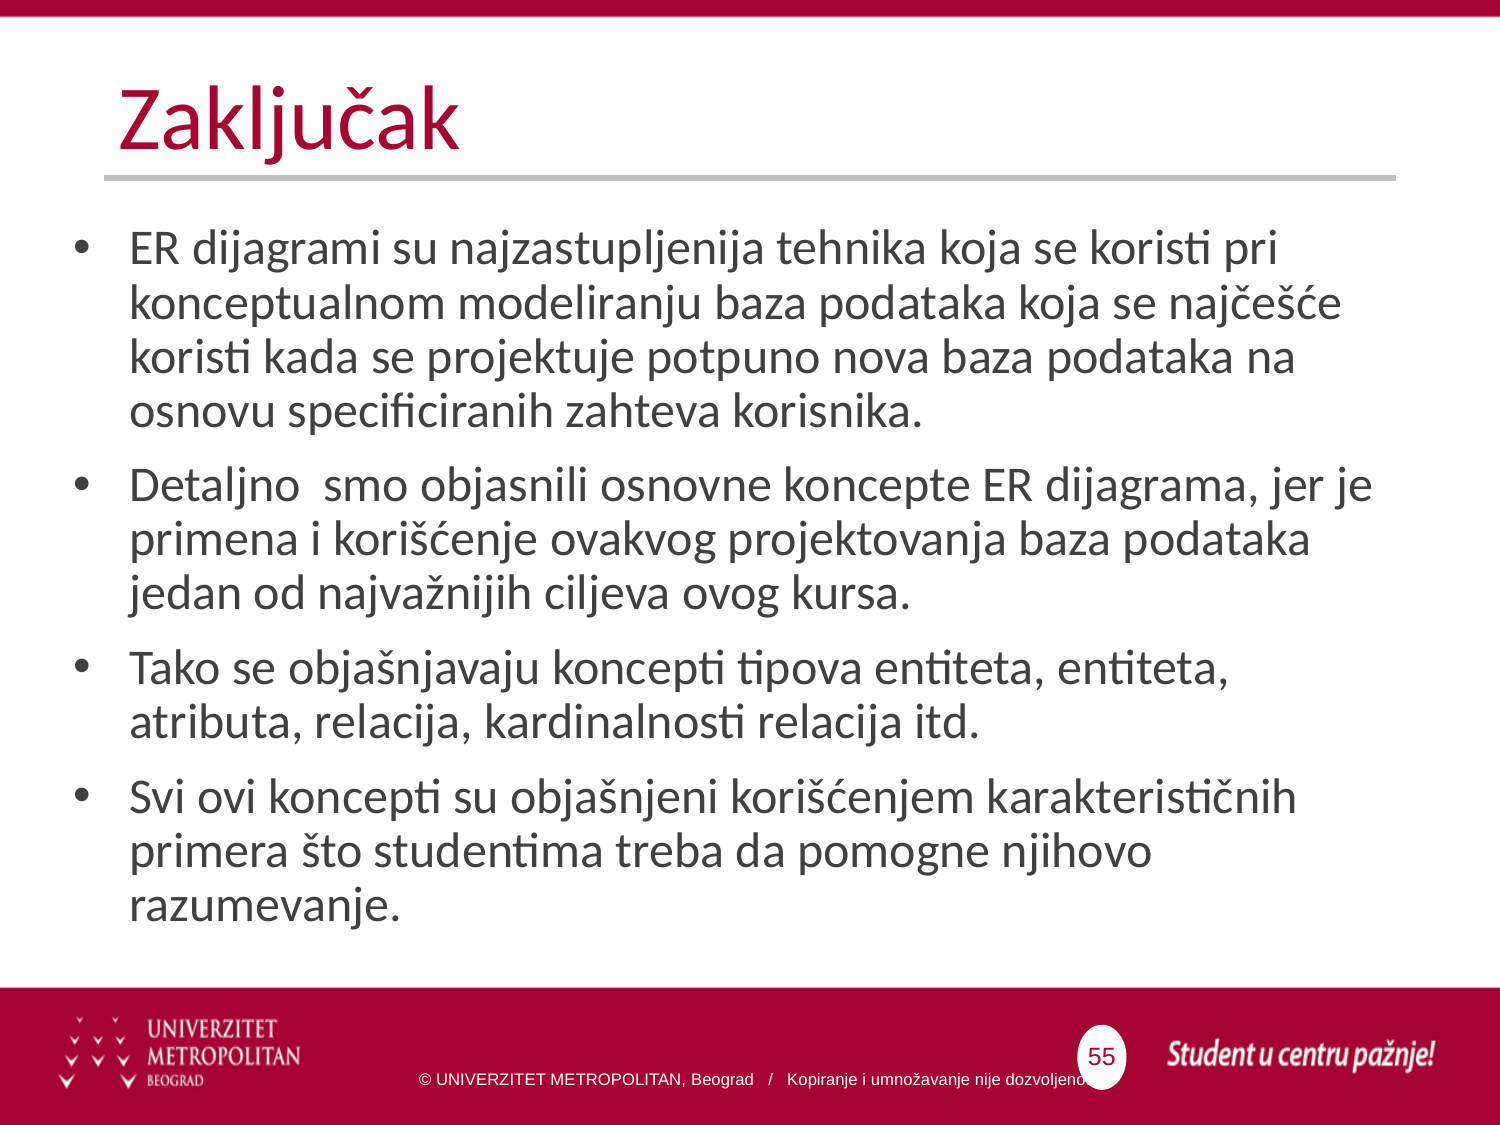

# Zaključak
ER dijagrami su najzastupljenija tehnika koja se koristi pri konceptualnom modeliranju baza podataka koja se najčešće koristi kada se projektuje potpuno nova baza podataka na osnovu specificiranih zahteva korisnika.
Detaljno  smo objasnili osnovne koncepte ER dijagrama, jer je primena i korišćenje ovakvog projektovanja baza podataka jedan od najvažnijih ciljeva ovog kursa.
Tako se objašnjavaju koncepti tipova entiteta, entiteta, atributa, relacija, kardinalnosti relacija itd.
Svi ovi koncepti su objašnjeni korišćenjem karakterističnih primera što studentima treba da pomogne njihovo razumevanje.